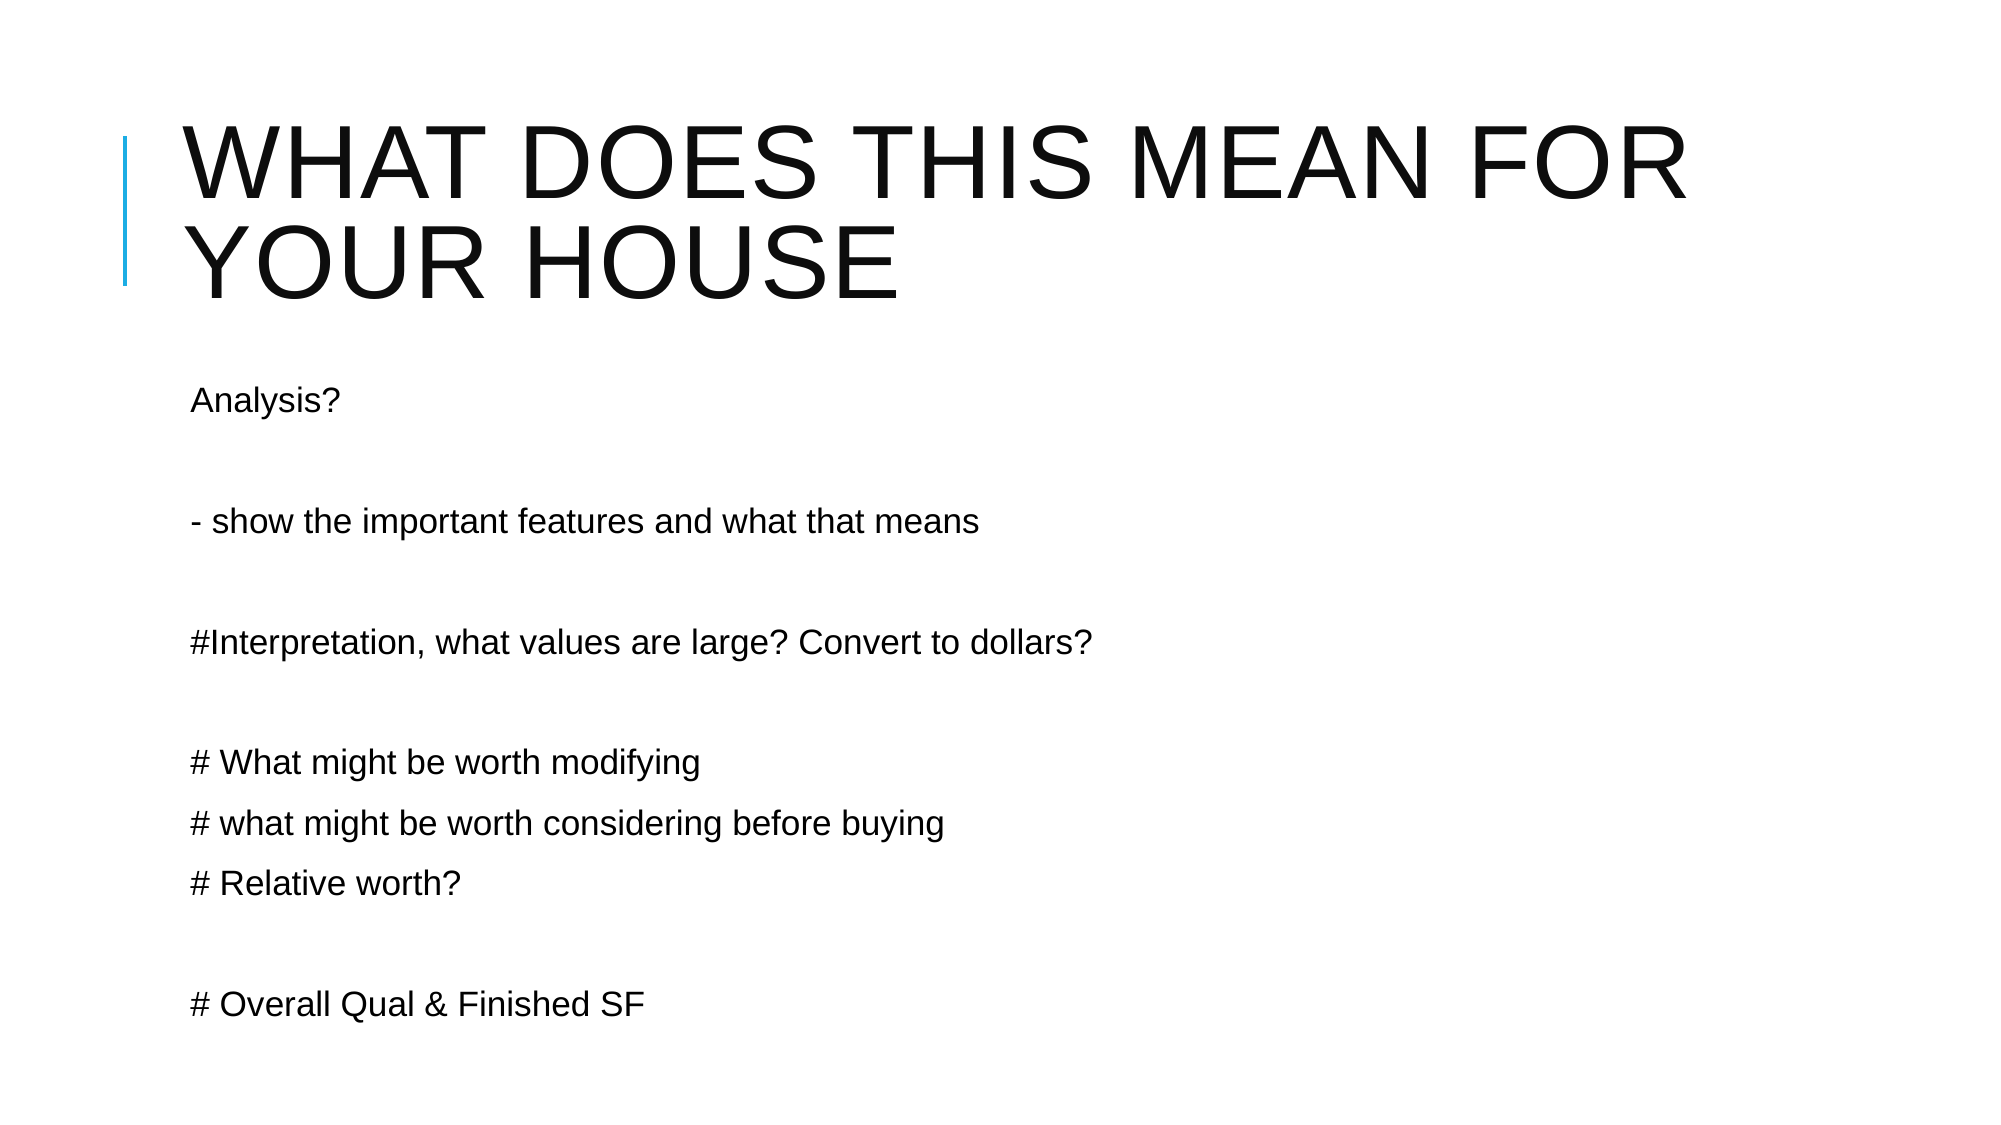

# What does this mean for your house
Analysis?

- show the important features and what that means

#Interpretation, what values are large? Convert to dollars?

# What might be worth modifying
# what might be worth considering before buying
# Relative worth?

# Overall Qual & Finished SF